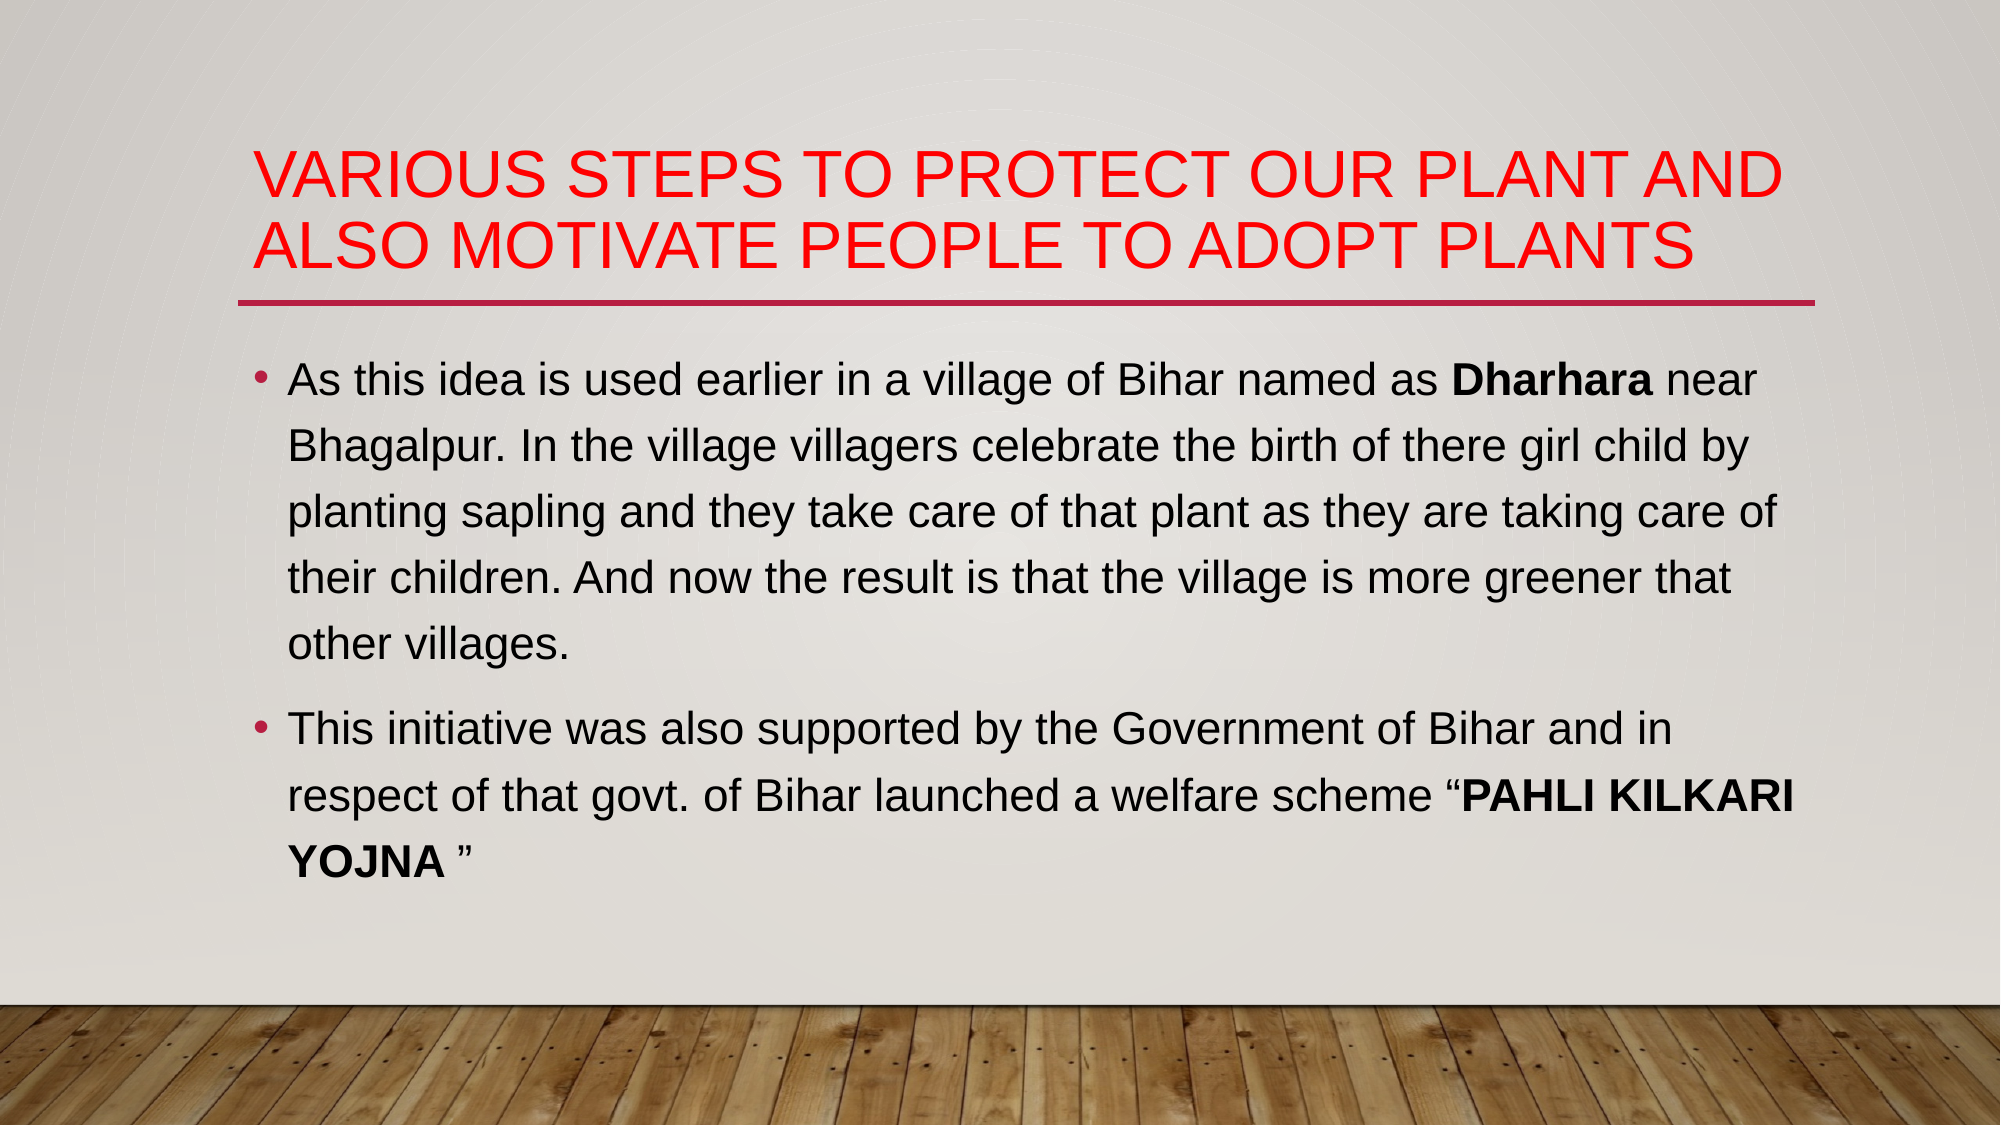

# VARIOUS STEPS TO PROTECT OUR PLANT AND ALSO MOTIVATE PEOPLE TO ADOPT PLANTS
As this idea is used earlier in a village of Bihar named as Dharhara near Bhagalpur. In the village villagers celebrate the birth of there girl child by planting sapling and they take care of that plant as they are taking care of their children. And now the result is that the village is more greener that other villages.
This initiative was also supported by the Government of Bihar and in respect of that govt. of Bihar launched a welfare scheme “PAHLI KILKARI YOJNA ”